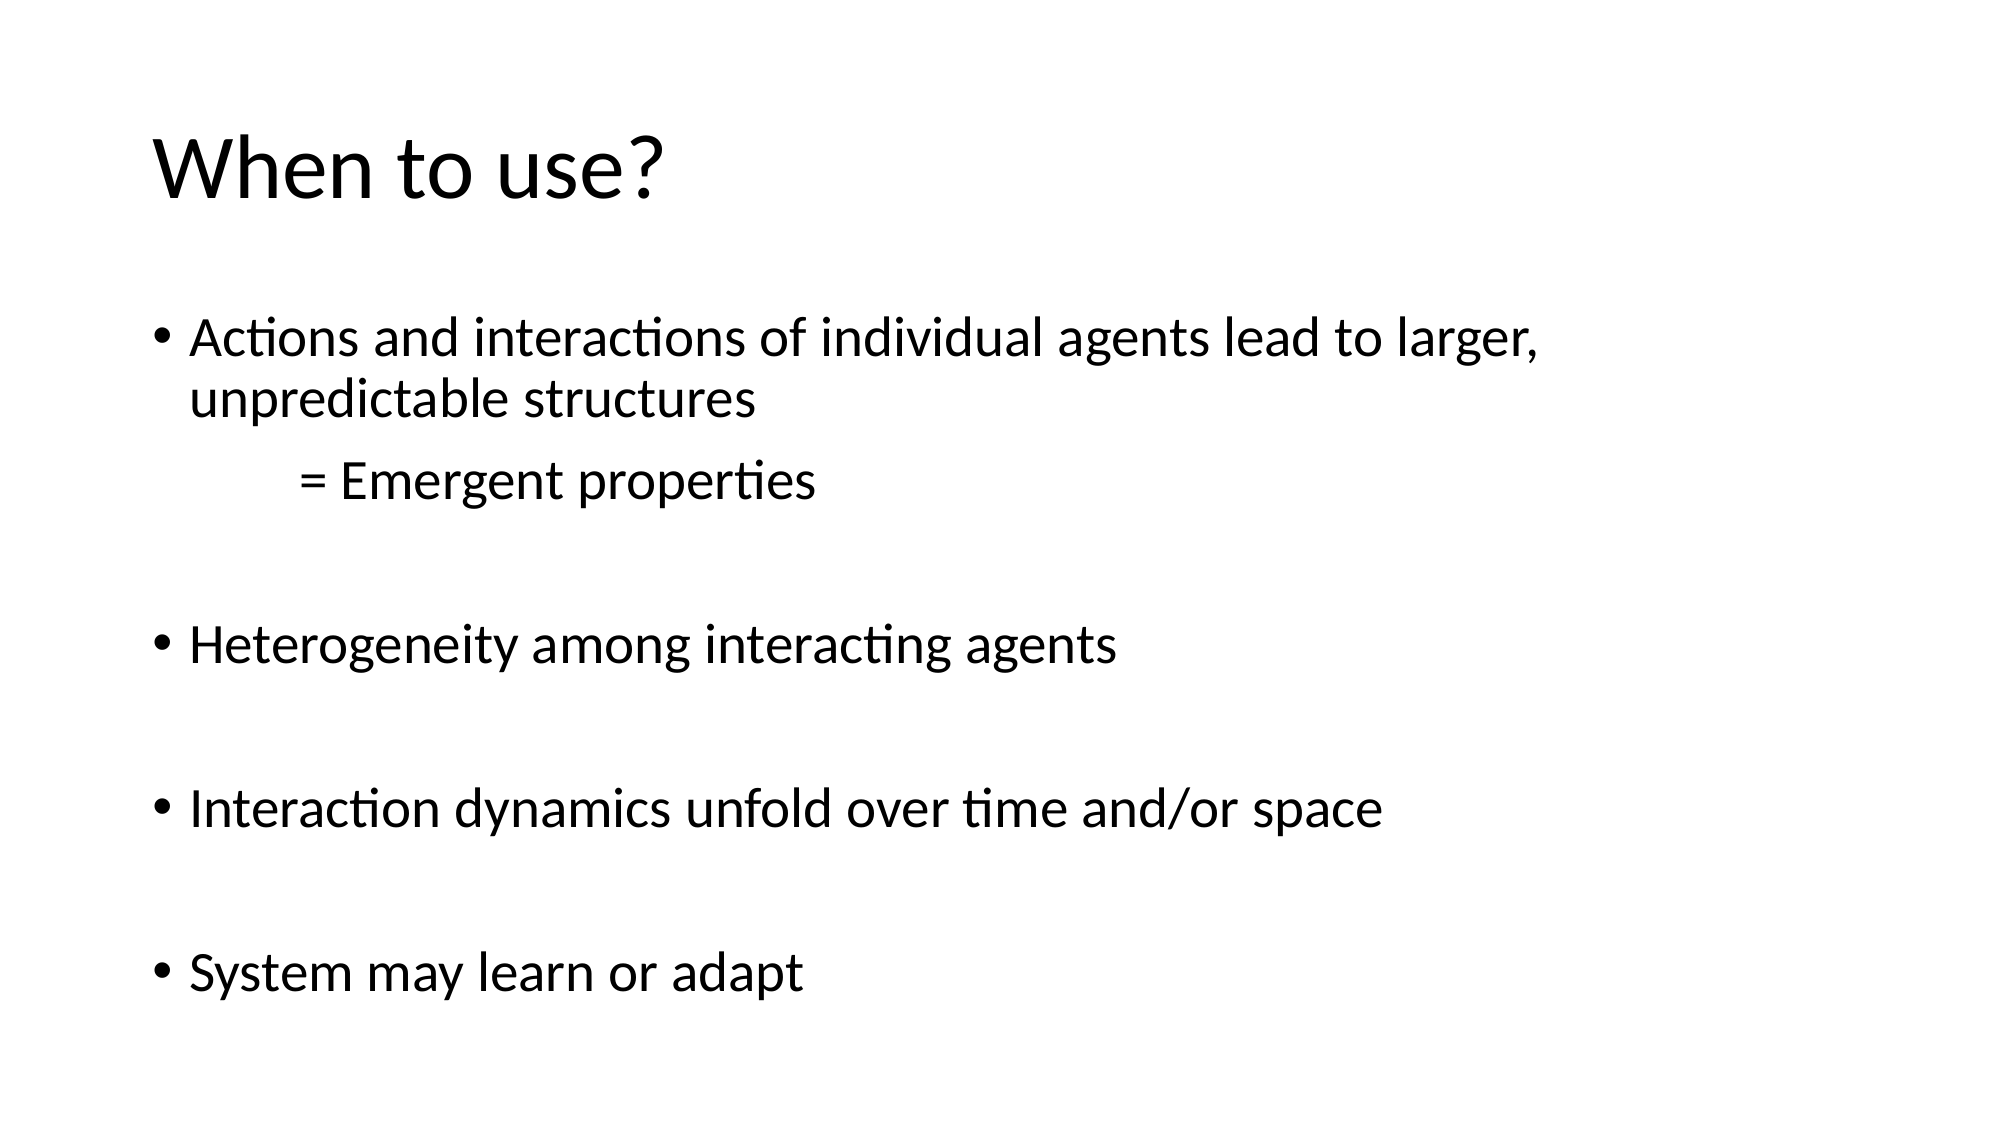

# When to use?
Actions and interactions of individual agents lead to larger, unpredictable structures
	= Emergent properties

Heterogeneity among interacting agents

Interaction dynamics unfold over time and/or space

System may learn or adapt